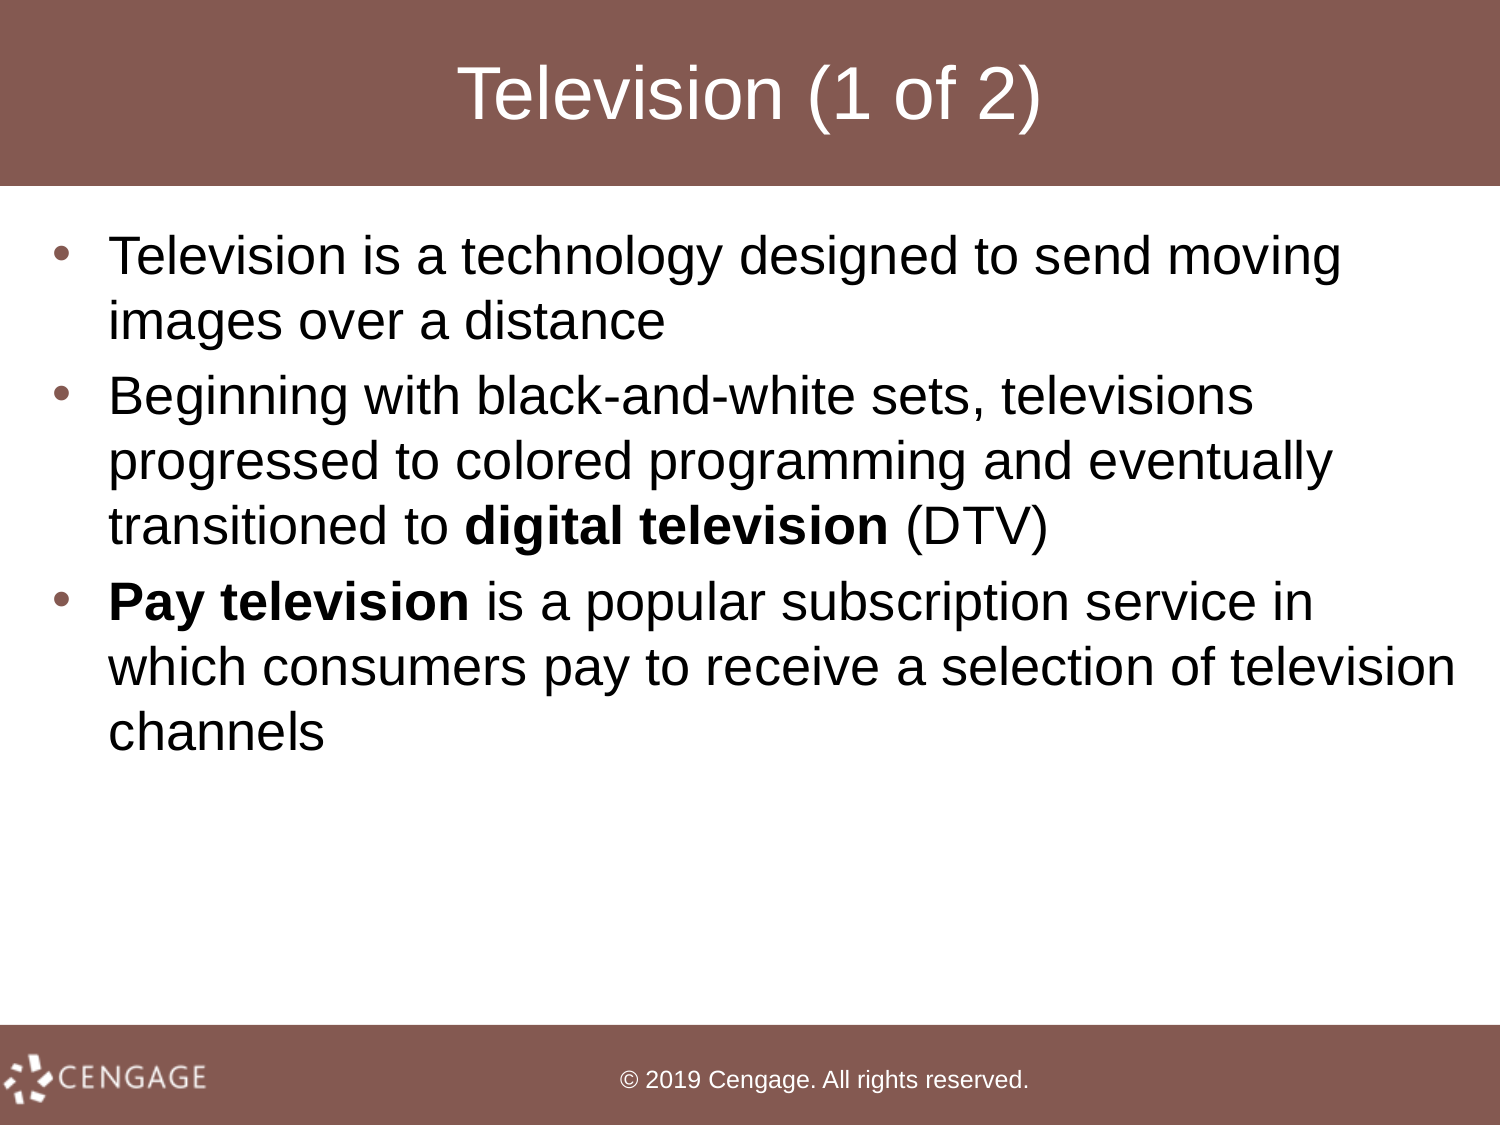

# Television (1 of 2)
Television is a technology designed to send moving images over a distance
Beginning with black-and-white sets, televisions progressed to colored programming and eventually transitioned to digital television (DTV)
Pay television is a popular subscription service in which consumers pay to receive a selection of television channels